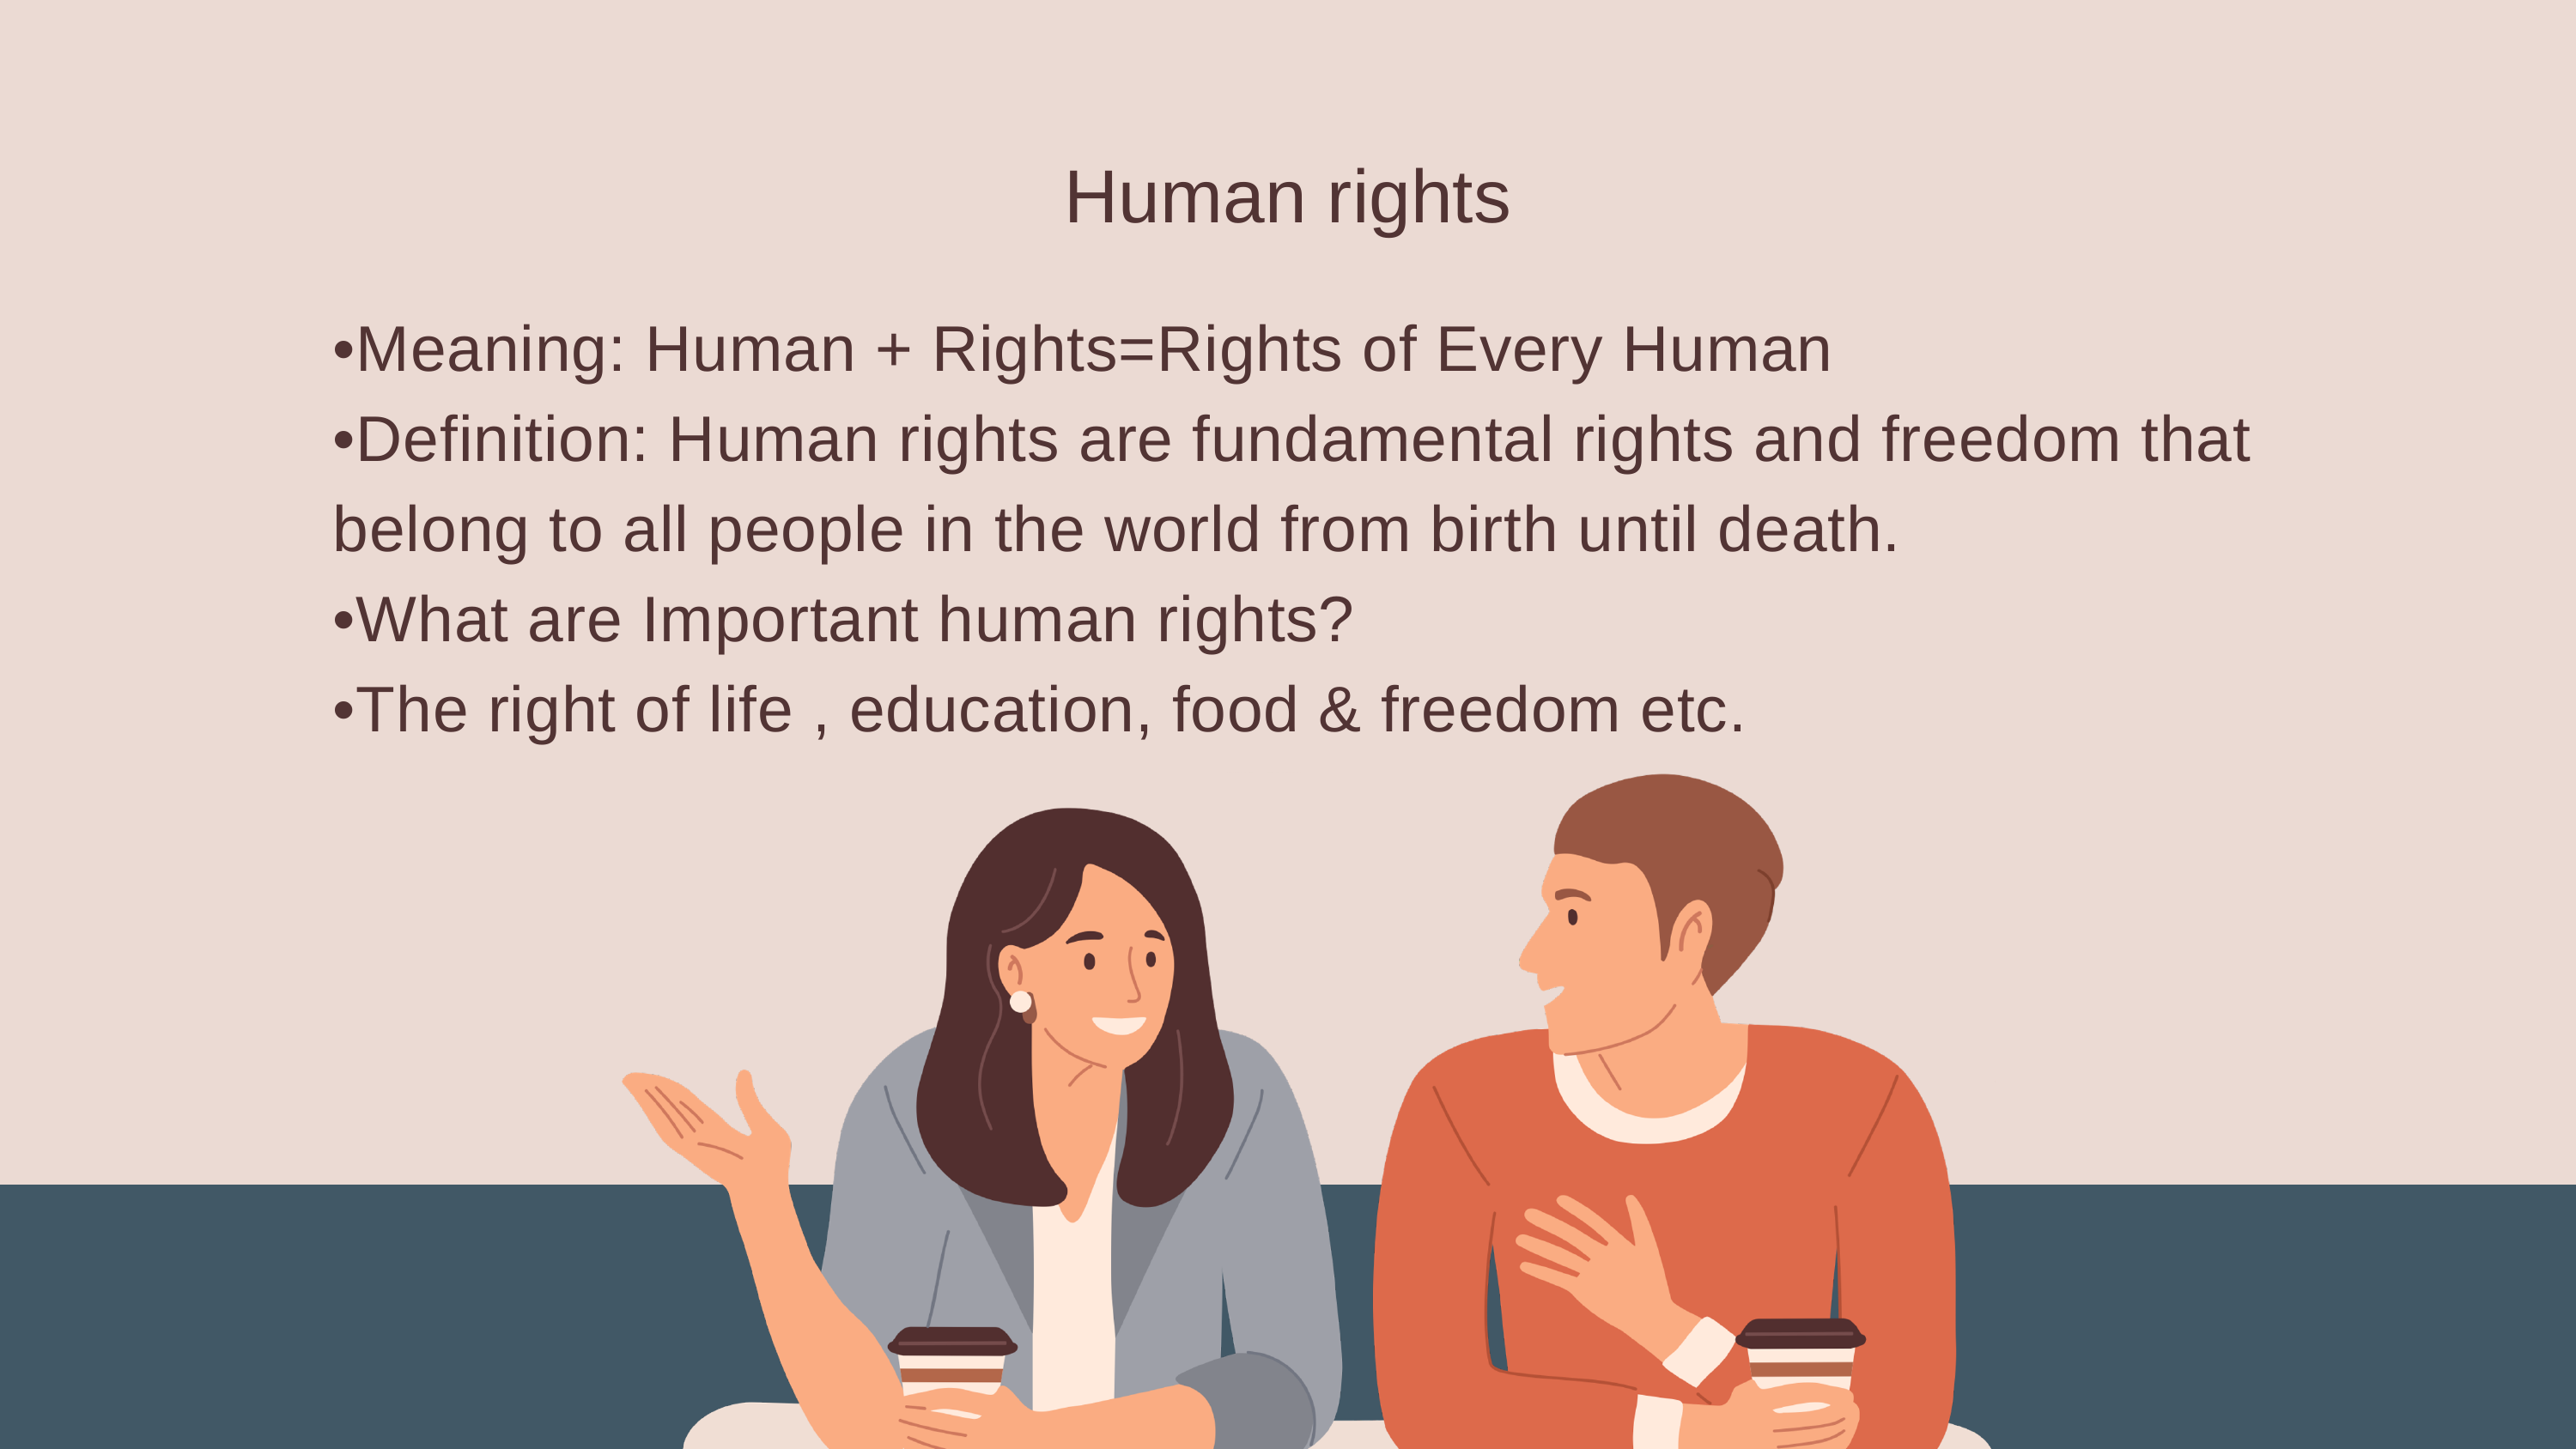

Human rights
•Meaning: Human + Rights=Rights of Every Human
•Definition: Human rights are fundamental rights and freedom that belong to all people in the world from birth until death.
•What are Important human rights?
•The right of life , education, food & freedom etc.